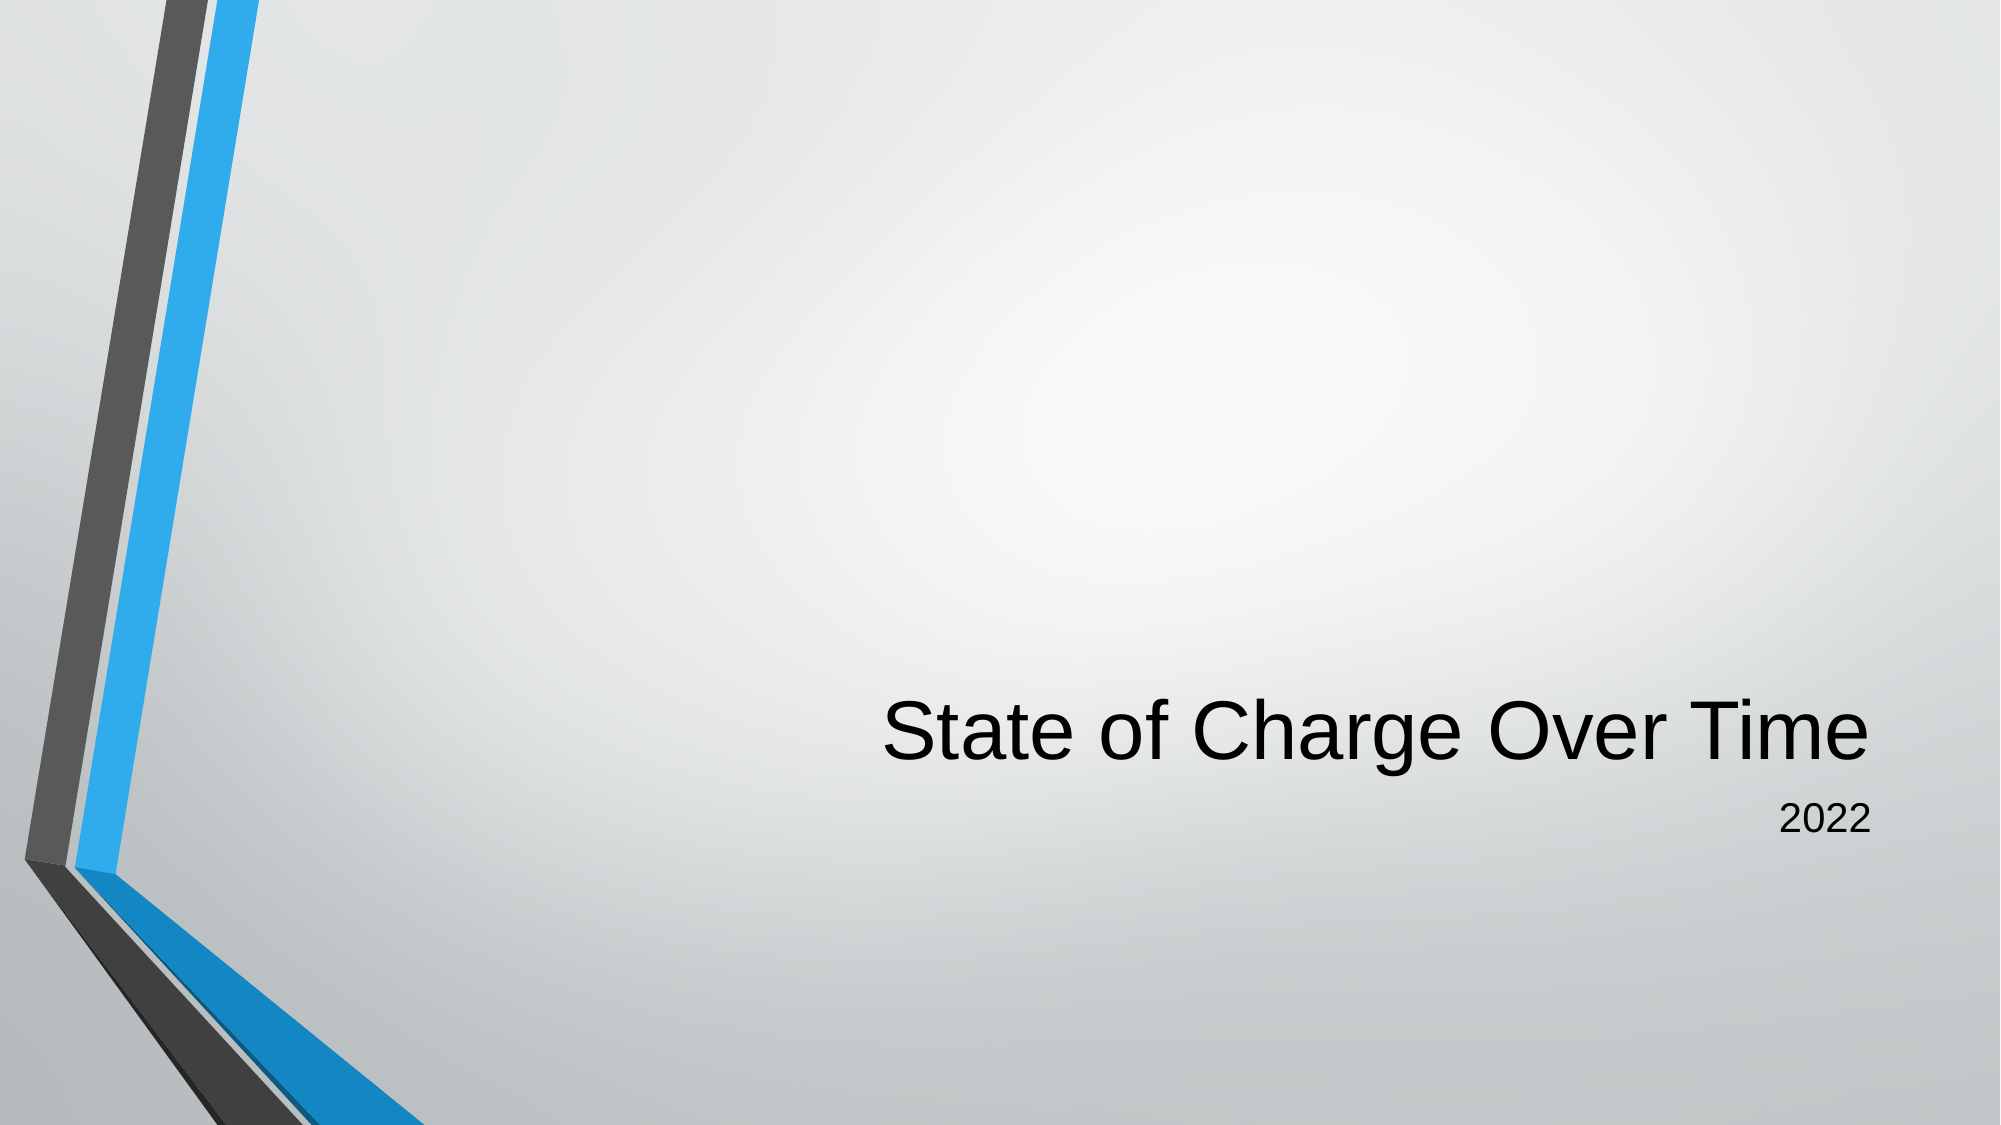

# State of Charge Over Time
2022